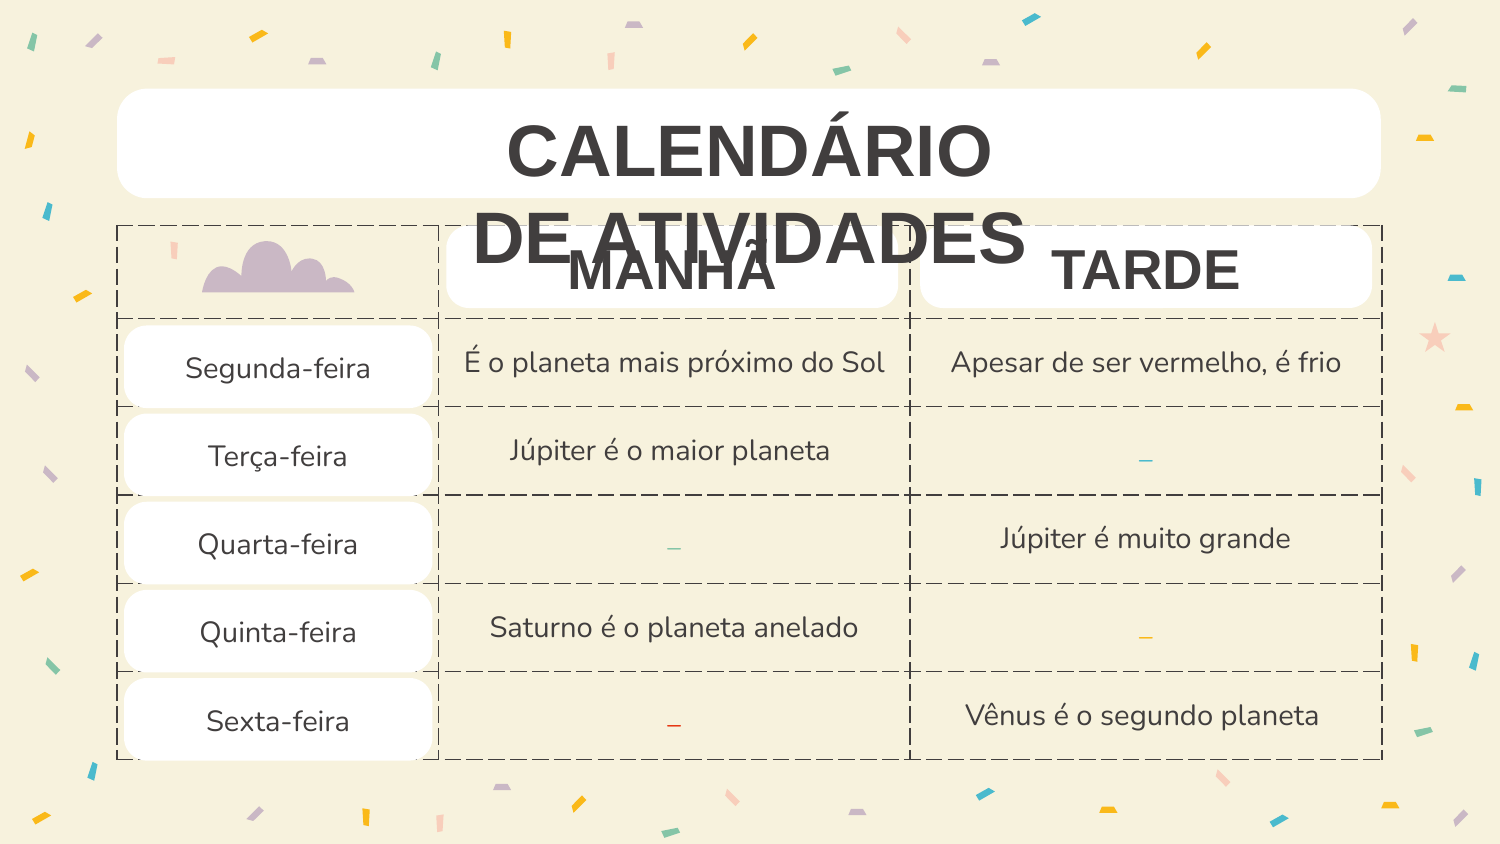

# CALENDÁRIO DE ATIVIDADES
|  |  |  |
| --- | --- | --- |
|  | É o planeta mais próximo do Sol | Apesar de ser vermelho, é frio |
|  | Júpiter é o maior planeta | \_ |
|  | \_ | Júpiter é muito grande |
|  | Saturno é o planeta anelado | \_ |
|  | \_ | Vênus é o segundo planeta |
MANHÃ
TARDE

Segunda-feira
Terça-feira
Quarta-feira
Quinta-feira
Sexta-feira